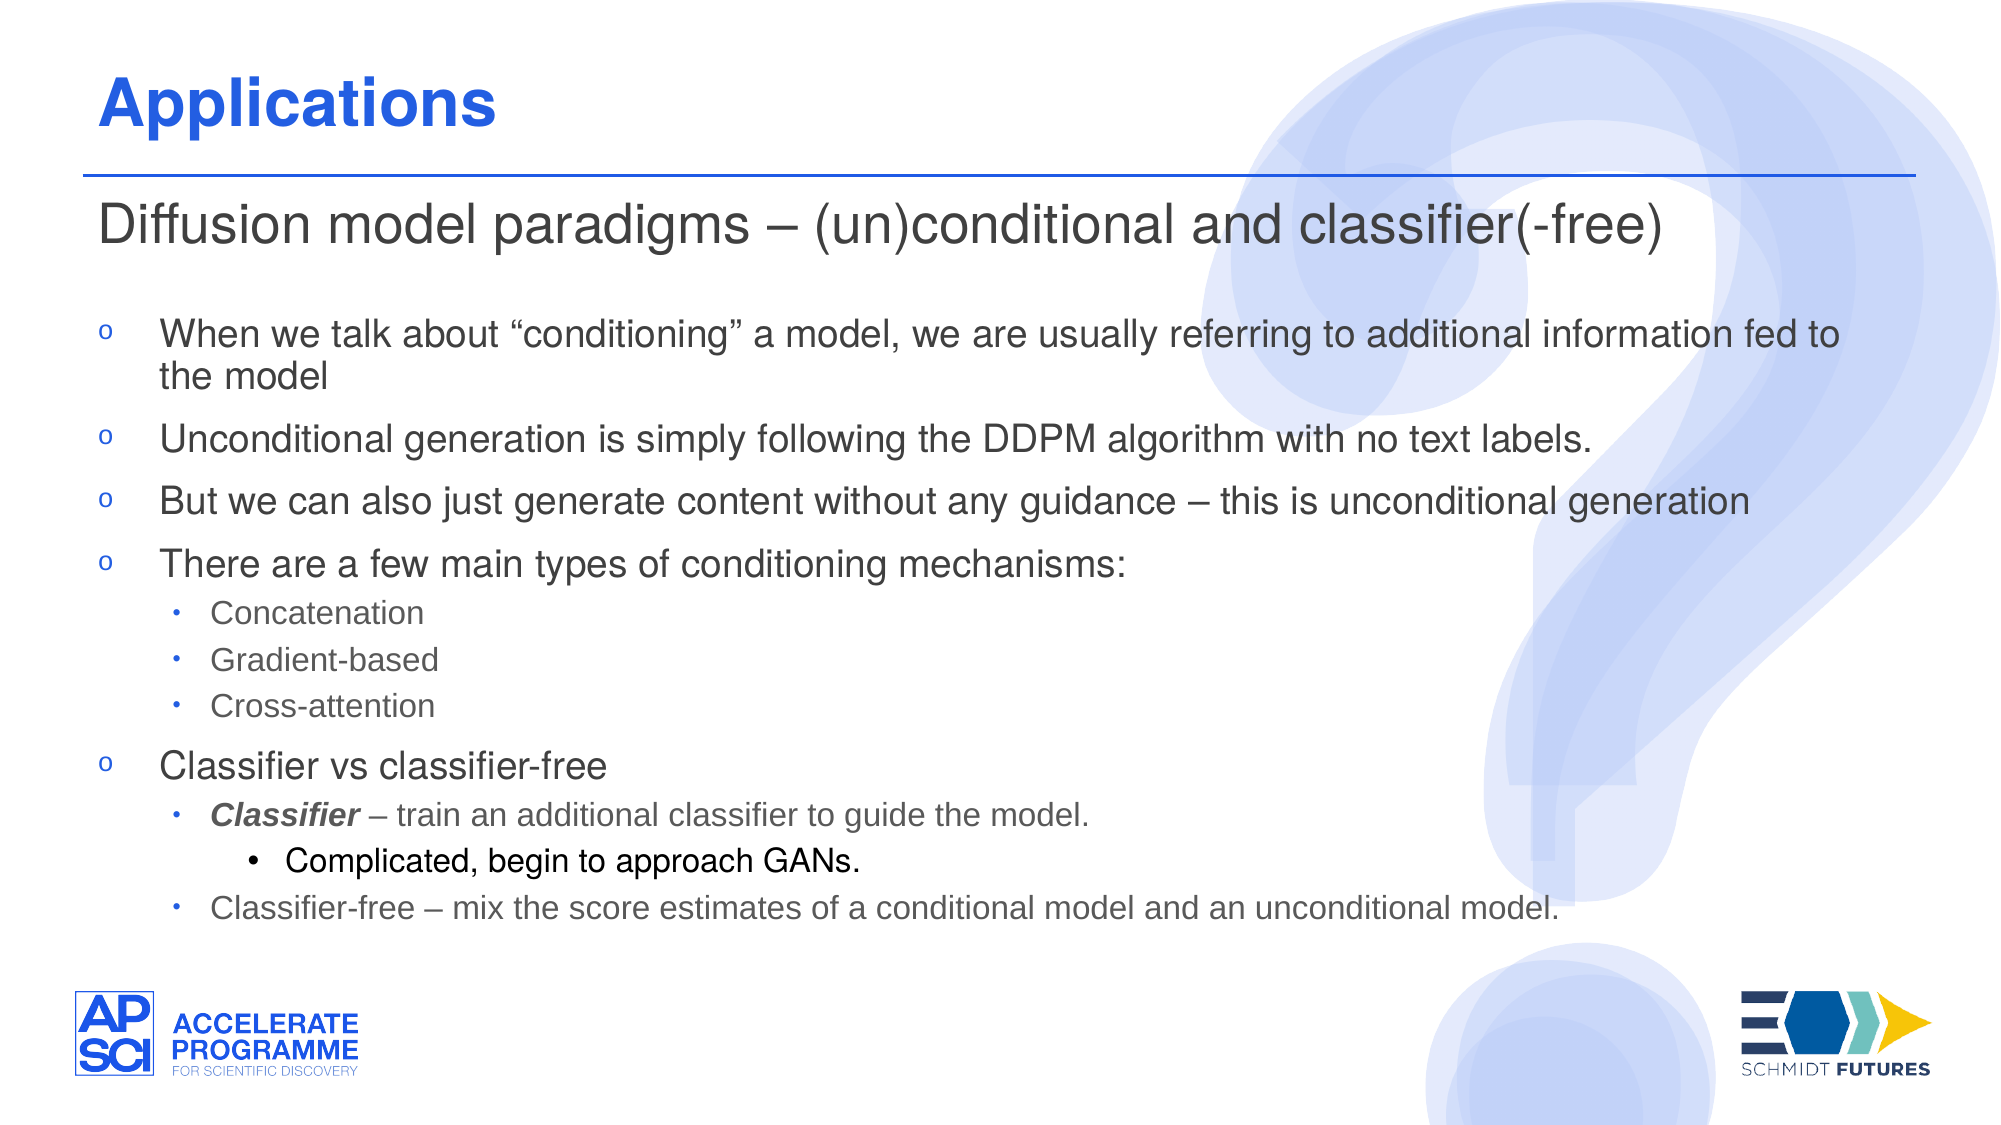

Applications
Diffusion model paradigms – (un)conditional and classifier(-free)
When we talk about “conditioning” a model, we are usually referring to additional information fed to the model
Unconditional generation is simply following the DDPM algorithm with no text labels.
But we can also just generate content without any guidance – this is unconditional generation
There are a few main types of conditioning mechanisms:
Concatenation
Gradient-based
Cross-attention
Classifier vs classifier-free
Classifier – train an additional classifier to guide the model.
Complicated, begin to approach GANs.
Classifier-free – mix the score estimates of a conditional model and an unconditional model.